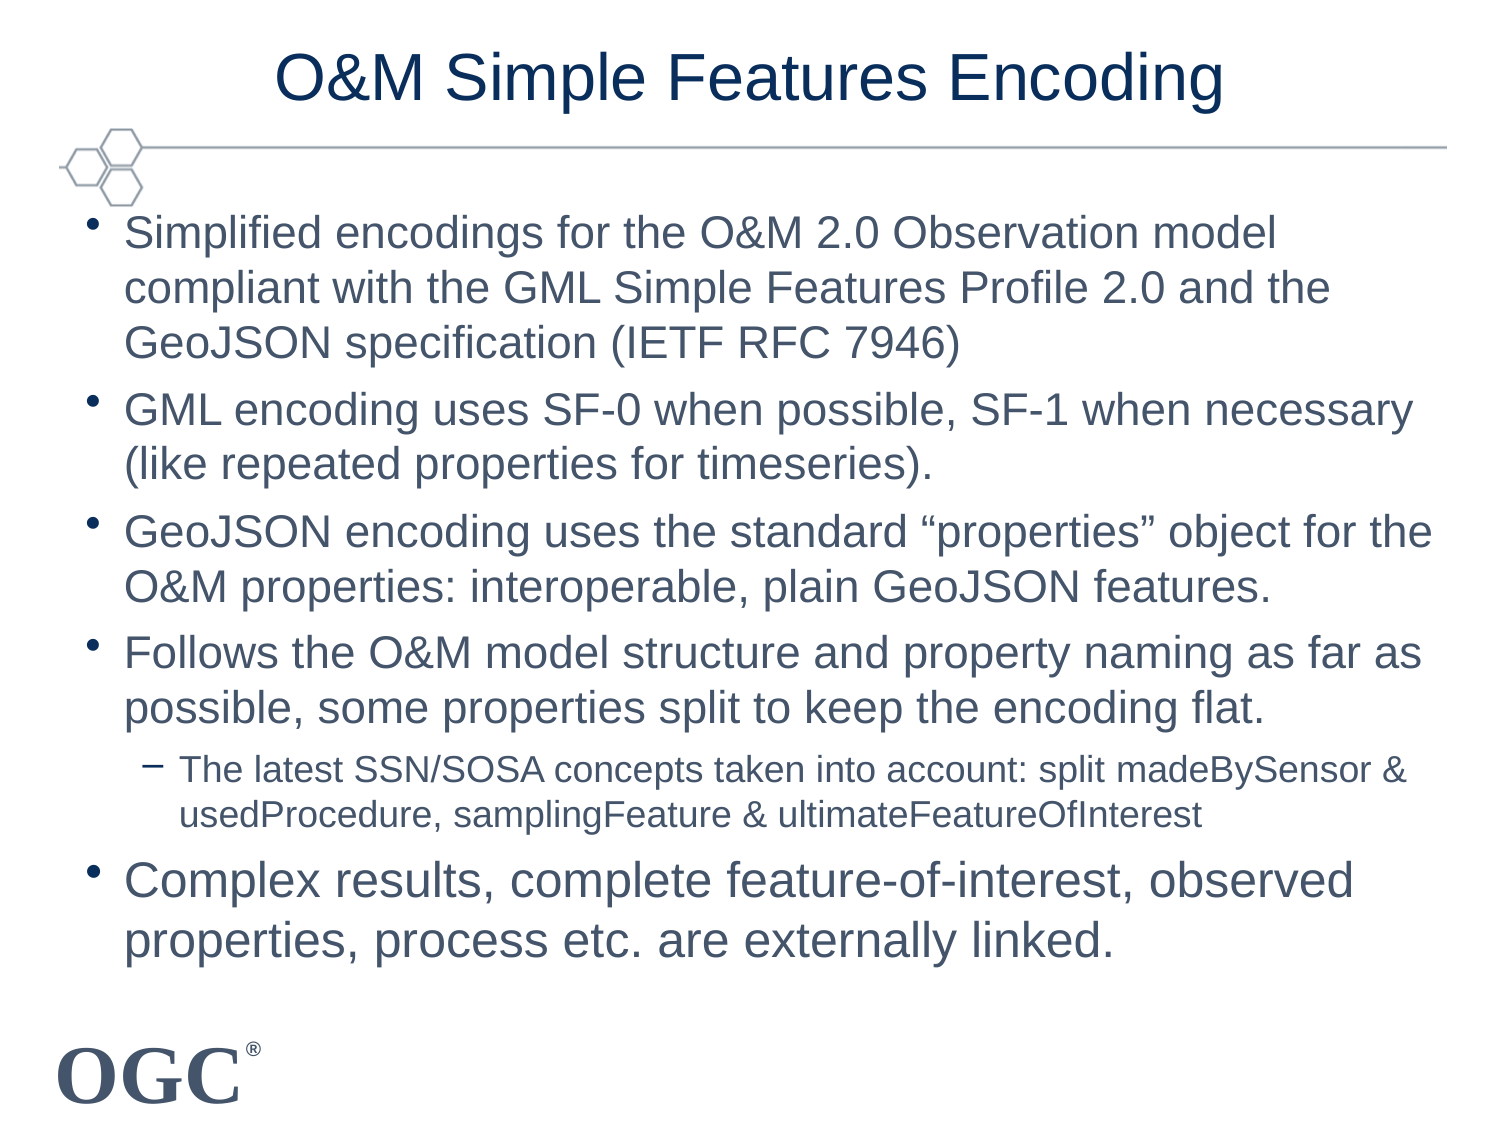

# O&M Simple Features Encoding
Simplified encodings for the O&M 2.0 Observation model compliant with the GML Simple Features Profile 2.0 and the GeoJSON specification (IETF RFC 7946)
GML encoding uses SF-0 when possible, SF-1 when necessary (like repeated properties for timeseries).
GeoJSON encoding uses the standard “properties” object for the O&M properties: interoperable, plain GeoJSON features.
Follows the O&M model structure and property naming as far as possible, some properties split to keep the encoding flat.
The latest SSN/SOSA concepts taken into account: split madeBySensor & usedProcedure, samplingFeature & ultimateFeatureOfInterest
Complex results, complete feature-of-interest, observed properties, process etc. are externally linked.